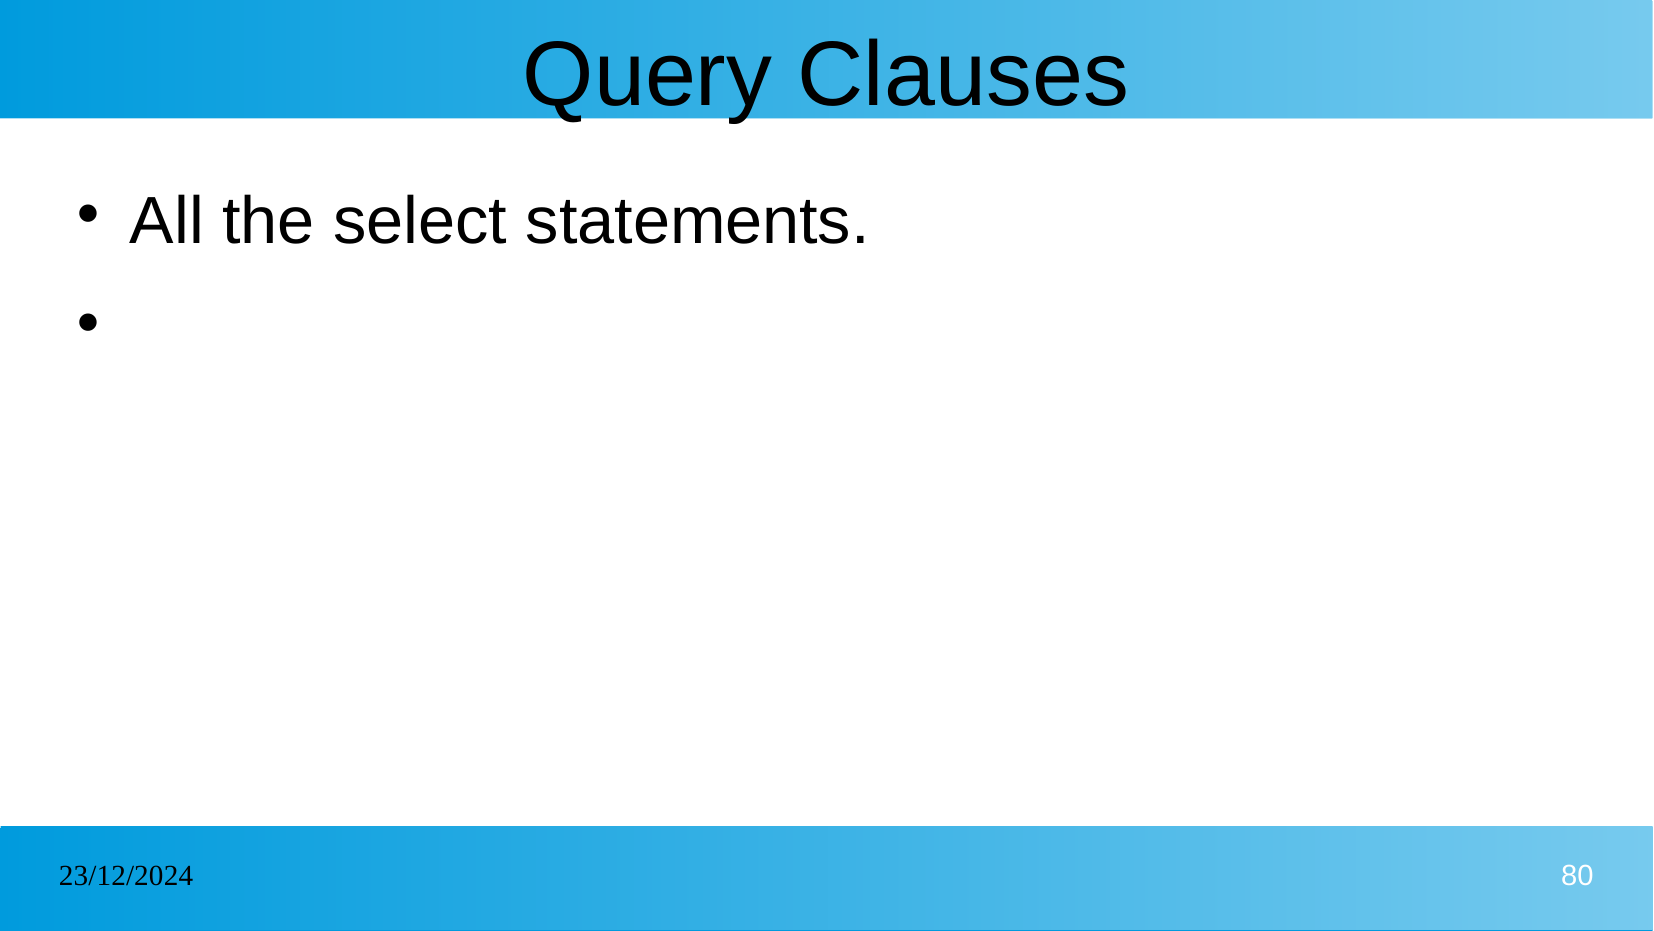

# Query Clauses
All the select statements.

23/12/2024
80